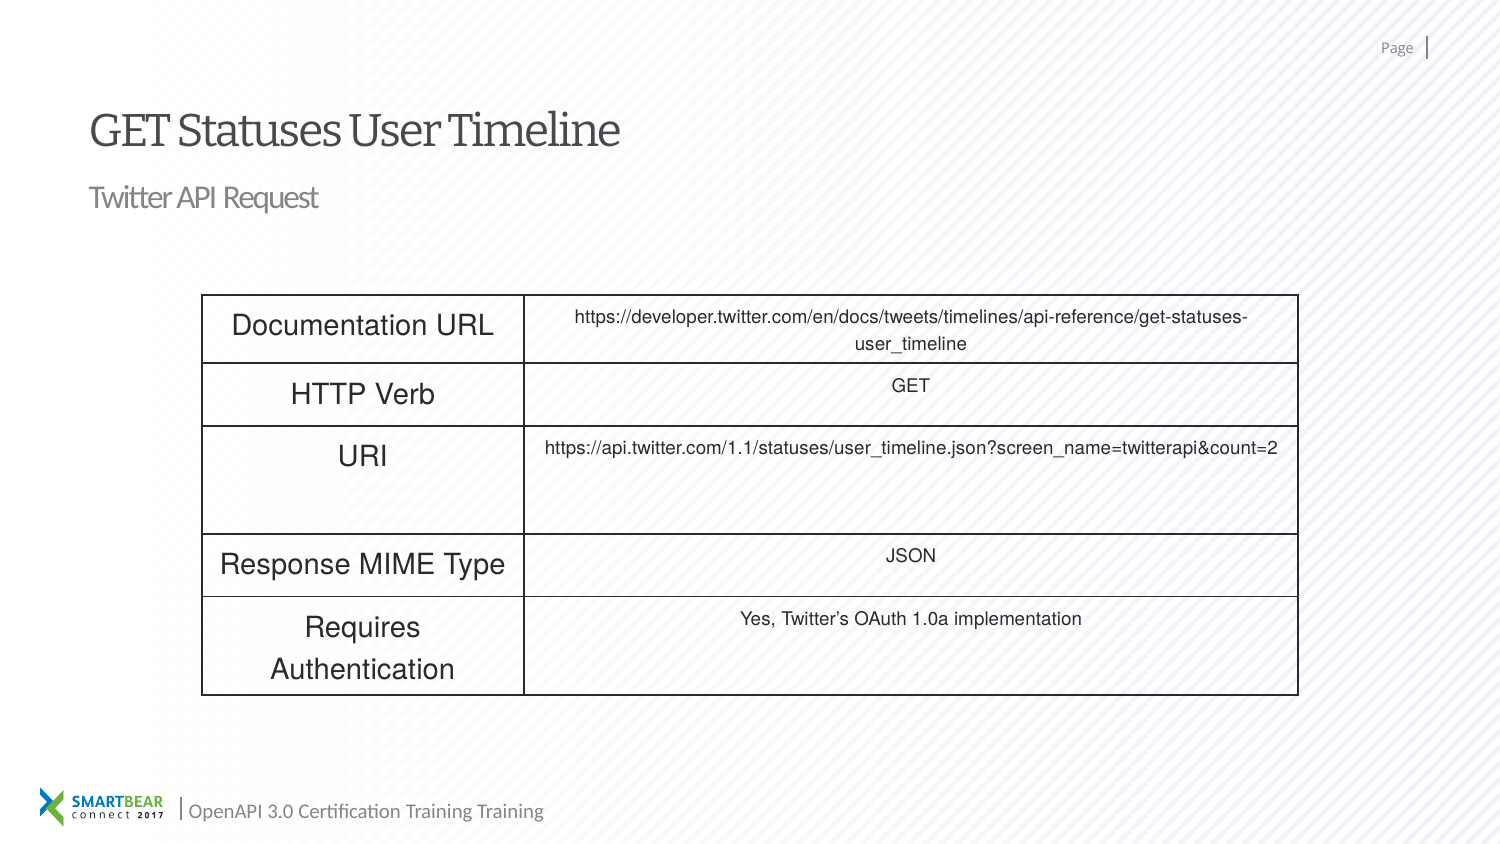

# GET Statuses User Timeline
Twitter API Request
| Documentation URL | https://developer.twitter.com/en/docs/tweets/timelines/api-reference/get-statuses-user\_timeline |
| --- | --- |
| HTTP Verb | GET |
| URI | https://api.twitter.com/1.1/statuses/user\_timeline.json?screen\_name=twitterapi&count=2 |
| Response MIME Type | JSON |
| Requires Authentication | Yes, Twitter’s OAuth 1.0a implementation |
OpenAPI 3.0 Certification Training Training